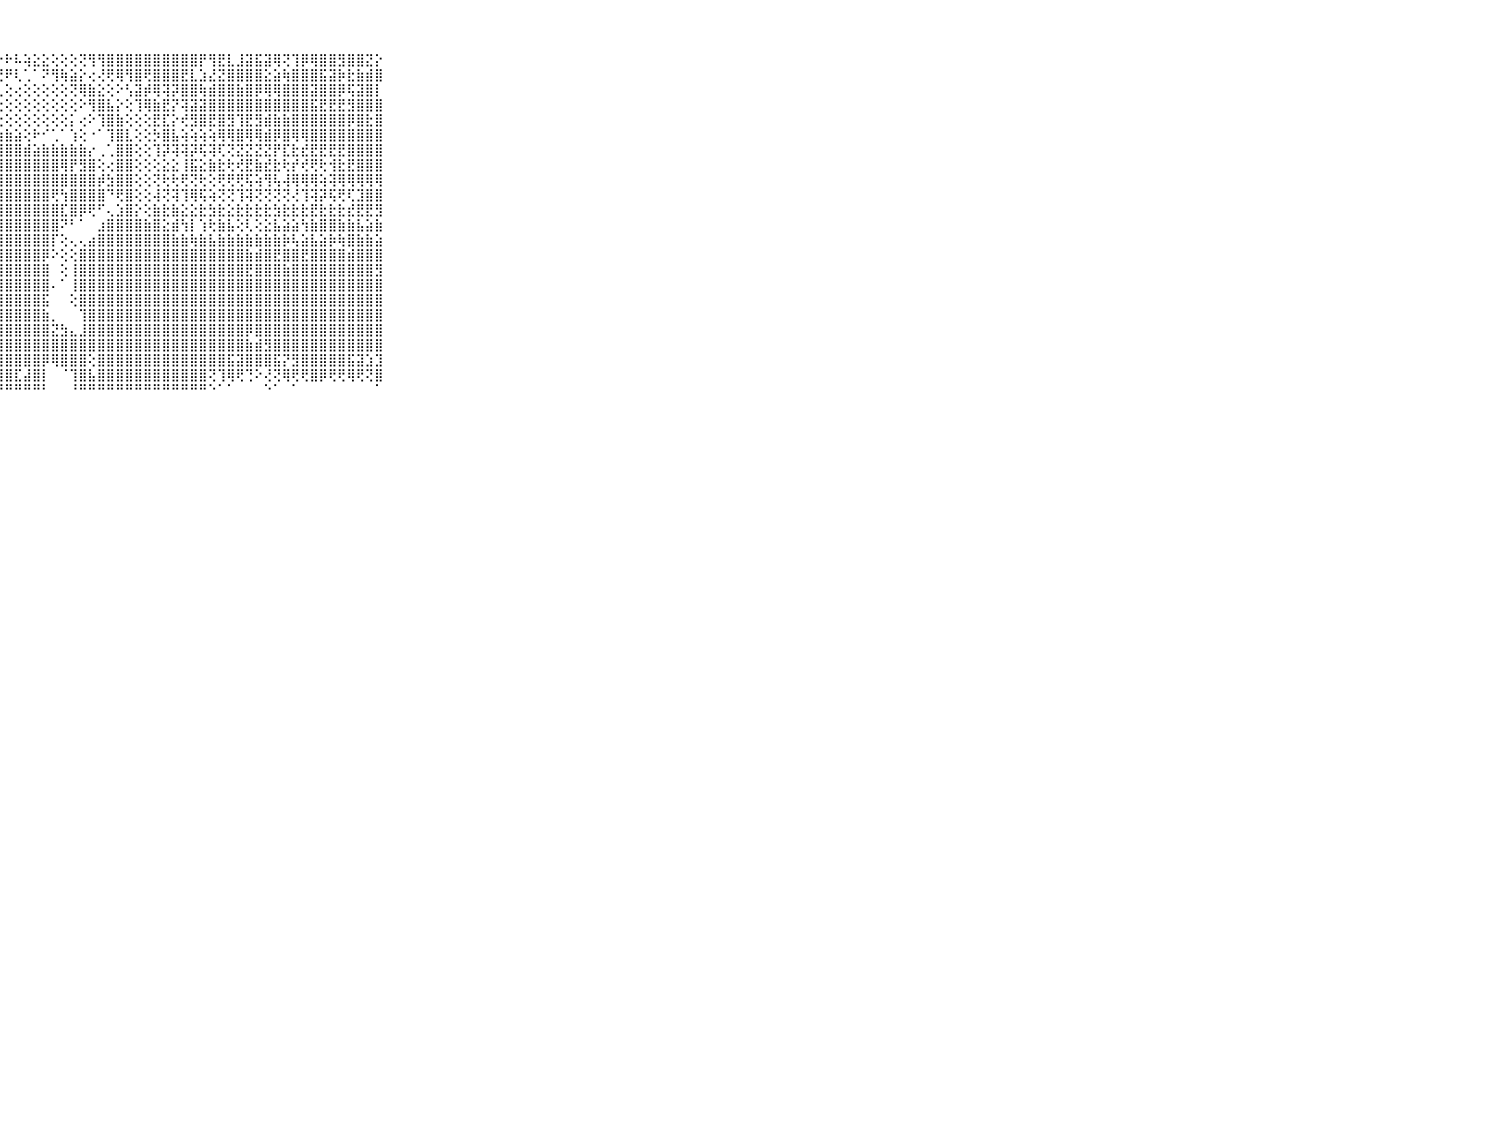

⠀⠀⠀⠀⠀⠀⠀⠀⠀⠀⠀⢜⣷⢜⣹⣿⣝⣯⣿⡿⢟⡝⢕⠕⠑⠑⠑⠑⠗⠧⢵⣕⣕⢕⢕⢕⢝⢻⢻⣿⣿⣿⣿⣿⣿⣿⣿⣿⣿⡟⢻⣟⣇⣸⣽⣯⣽⢿⢝⢹⡿⢿⣿⣿⣻⣿⣿⣝⡕⠀⠀⠀⠀⠀⠀⠀⠀⠀⠀⠀⠀
⠀⠀⠀⠀⠀⠀⠀⠀⠀⠀⠀⢸⣾⣿⣟⣿⣿⡿⢏⢜⠟⢛⢛⢟⢟⢟⢟⢟⠟⢇⢁⠁⠝⢻⢷⣵⡕⢔⢜⢟⢿⢻⣿⢟⣿⣿⣿⣟⣇⣱⣜⣝⣿⣿⣿⣿⣕⣵⢷⣿⣿⣿⣯⣽⡷⣗⣷⣾⣿⠀⠀⠀⠀⠀⠀⠀⠀⠀⠀⠀⠀
⠀⠀⠀⠀⠀⠀⠀⠀⠀⠀⠀⣿⣿⢿⣾⣿⢏⢕⢕⢕⢕⢕⢕⢅⢕⢕⢕⢅⢕⢔⢕⢕⢕⢕⢕⢝⢿⣷⣕⢕⠕⢣⣽⡾⢿⢽⡽⣿⣿⢷⣾⣿⣿⣷⣿⡿⢿⢿⣿⣿⣿⣽⣿⣿⡿⢯⣽⣿⡇⠀⠀⠀⠀⠀⠀⠀⠀⠀⠀⠀⠀
⠀⠀⠀⠀⠀⠀⠀⠀⠀⠀⠀⣿⢱⣿⣿⢇⢕⢕⢕⢕⢕⢕⢕⢕⢕⢕⢕⢕⢕⢕⢕⢕⢕⢕⢕⢕⠕⢻⣿⣧⡕⢕⢹⢿⣷⣟⡝⢽⣽⣽⣿⣿⣿⣿⣿⣿⣿⣿⣿⣿⣿⣯⣟⣟⣟⣻⣿⣿⣿⠀⠀⠀⠀⠀⠀⠀⠀⠀⠀⠀⠀
⠀⠀⠀⠀⠀⠀⠀⠀⠀⠀⠀⢻⣿⣿⣷⣷⣧⣵⣵⣕⣕⣕⣕⢕⢕⢕⢕⢕⢕⢕⢕⢕⢕⢕⢕⡅⢔⠕⢹⣿⣷⢕⢕⢕⣟⣏⡕⢞⣻⣿⣟⣿⣻⢹⣟⣻⣾⣷⣷⣿⣿⣿⣿⣿⣿⡿⣿⣗⣿⠀⠀⠀⠀⠀⠀⠀⠀⠀⠀⠀⠀
⠀⠀⠀⠀⠀⠀⠀⠀⠀⠀⠀⣾⣿⣿⣿⣿⣿⣿⣿⣿⣿⣿⣿⣿⣷⣷⣷⣷⣷⣵⢕⠗⠊⢁⠁⢱⢕⠐⠁⢹⣿⣇⢕⢕⡳⣿⣧⢵⢵⢵⢵⢿⢿⣿⢿⢿⣾⡿⣿⢿⢿⣿⣿⣿⣿⣿⣿⣿⣿⠀⠀⠀⠀⠀⠀⠀⠀⠀⠀⠀⠀
⠀⠀⠀⠀⠀⠀⠀⠀⠀⠀⠀⢿⣿⣿⣿⣿⣿⣿⣿⣿⣿⣿⣿⣿⣿⣿⣿⣿⣿⣿⣾⣵⣷⣷⣷⣷⣷⡔⢀⢁⣿⣿⢕⢕⢹⡽⢽⢽⡽⢯⢽⢏⢝⣝⣝⣝⣝⡟⣏⣗⣞⣟⣟⣟⣟⣿⣿⣿⣿⠀⠀⠀⠀⠀⠀⠀⠀⠀⠀⠀⠀
⠀⠀⠀⠀⠀⠀⠀⠀⠀⠀⠀⣵⣿⣿⣿⣿⣿⣿⣿⣿⣿⣿⣿⣿⣿⣿⣿⣿⣿⣿⣿⣿⣿⣿⢿⡟⣻⣿⢕⢔⣿⣿⢕⢕⢕⣕⣕⢸⣯⣕⣷⣗⢗⢞⣟⣷⣞⣗⢗⡞⢞⢟⢗⢺⣗⣟⣿⣿⣿⠀⠀⠀⠀⠀⠀⠀⠀⠀⠀⠀⠀
⠀⠀⠀⠀⠀⠀⠀⠀⠀⠀⠀⢽⣿⣿⣿⣿⣿⣿⣿⣿⣿⣿⣿⣿⣿⣿⣿⣿⣿⣿⣿⣿⣿⣿⣿⣿⣿⣿⡾⣳⣿⣿⢕⢕⢝⢗⢗⢟⢝⢗⢕⢟⢟⢟⢯⢵⢻⢧⢼⢿⢿⢿⢵⢽⢿⢿⢿⢿⢿⠀⠀⠀⠀⠀⠀⠀⠀⠀⠀⠀⠀
⠀⠀⠀⠀⠀⠀⠀⠀⠀⠀⠀⣷⣿⣿⣿⣿⣿⣿⣿⣿⣿⣿⣿⣿⣿⣿⣿⣿⣿⣿⣿⣿⣿⢟⢳⣿⣿⣿⣿⠙⢟⣿⢕⢕⢼⢝⢽⢹⢿⢯⢵⢝⢝⢹⢽⢝⢝⢝⢝⢜⢹⢽⡽⢯⢟⢏⣹⣿⣿⠀⠀⠀⠀⠀⠀⠀⠀⠀⠀⠀⠀
⠀⠀⠀⠀⠀⠀⠀⠀⠀⠀⠀⣿⣿⣿⣿⣿⣿⣿⣿⣿⣿⣿⣿⣿⣿⣿⣿⣿⣿⣿⣿⣿⣿⣿⣏⣿⡿⢟⠋⢄⣱⣿⡕⢕⣷⣗⣷⣕⣕⣗⣳⣗⣕⣗⣗⣗⣗⣳⣗⣗⣗⣟⣗⣗⣗⣞⣟⣟⣻⠀⠀⠀⠀⠀⠀⠀⠀⠀⠀⠀⠀
⠀⠀⠀⠀⠀⠀⠀⠀⠀⠀⠀⢿⣿⣿⣿⣿⣿⣿⣿⣿⣿⣿⣿⣿⣿⣿⣿⣿⣿⣿⣿⣿⣿⣿⠝⠃⠁⠀⣰⣿⣿⣿⣿⣷⣿⣕⣾⢳⡇⢱⢗⣷⣧⢕⢇⢕⣕⣧⣵⣵⢳⣷⣿⣿⣷⣷⣧⣵⣷⠀⠀⠀⠀⠀⠀⠀⠀⠀⠀⠀⠀
⠀⠀⠀⠀⠀⠀⠀⠀⠀⠀⠀⢱⢿⣿⣿⣿⣿⣿⣿⣿⣿⣿⣿⣿⣿⣿⣿⣿⣿⣿⣿⣿⣿⡏⢕⢄⢄⣴⣿⣿⣿⣿⣿⣿⣿⣿⣷⣷⢷⣷⣧⣷⣷⣷⣷⣷⣷⣷⡷⢧⣵⣧⣵⡷⢷⣿⣷⣷⣵⠀⠀⠀⠀⠀⠀⠀⠀⠀⠀⠀⠀
⠀⠀⠀⠀⠀⠀⠀⠀⠀⠀⠀⢕⢺⣿⣿⣿⣿⣿⣿⣿⣿⣿⣿⣿⣿⣿⣿⣿⣿⣿⣿⣿⡿⠕⢕⢕⣿⣿⣿⣿⣿⣿⣿⣿⣿⣿⣿⣿⣿⣿⣿⣿⣿⣿⣷⣾⣿⣟⣿⣿⣟⣿⣿⣿⣿⣾⣿⣿⣿⠀⠀⠀⠀⠀⠀⠀⠀⠀⠀⠀⠀
⠀⠀⠀⠀⠀⠀⠀⠀⠀⠀⠀⢕⢸⣿⣿⣿⣿⣿⣿⣿⣿⣿⣿⣿⣿⣿⣿⣿⣿⣿⣿⣿⣿⠀⢕⢸⣿⣿⣿⣿⣿⣿⣿⣿⣿⣿⣿⣿⣿⣿⣿⣿⣿⣿⣟⣿⣿⣿⣷⣿⣿⣿⣿⣿⣿⣿⣿⣿⣻⠀⠀⠀⠀⠀⠀⠀⠀⠀⠀⠀⠀
⠀⠀⠀⠀⠀⠀⠀⠀⠀⠀⠀⢕⢺⣿⣿⣿⣿⣿⣿⣿⣿⣿⣿⣿⣿⣿⣿⣿⣿⣿⣿⣿⣿⠄⠁⢸⣿⣿⣿⣿⣿⣿⣿⣿⣿⣿⣿⣿⣿⣿⣿⣿⣿⣿⣿⣿⣿⣿⣿⣿⣿⣿⣿⣿⣿⣿⣿⣿⣿⠀⠀⠀⠀⠀⠀⠀⠀⠀⠀⠀⠀
⠀⠀⠀⠀⠀⠀⠀⠀⠀⠀⠀⢕⣿⣿⣿⣿⣿⣿⣿⣿⣿⣿⣿⣿⣿⣿⣿⣿⣿⣿⣿⣿⣯⠀⠀⢕⣿⣿⣿⣿⣿⣿⣿⣿⣿⣿⣿⣿⣿⣿⣿⣿⣿⣿⣿⣿⣿⣿⣿⣿⣿⣿⣿⣿⣿⣿⣿⣿⣿⠀⠀⠀⠀⠀⠀⠀⠀⠀⠀⠀⠀
⠀⠀⠀⠀⠀⠀⠀⠀⠀⠀⠀⡇⢺⣿⣿⣿⣿⣿⣿⣿⣿⣿⣿⣿⣿⣿⣿⣿⣿⣿⣿⣿⣷⡀⠀⠀⢹⣿⣿⣿⣿⣿⣿⣿⣿⣿⣿⣿⣿⣿⣿⣿⣿⣿⣿⣿⣿⣿⣿⣿⣿⣿⣿⣿⣿⣿⣿⣿⣿⠀⠀⠀⠀⠀⠀⠀⠀⠀⠀⠀⠀
⠀⠀⠀⠀⠀⠀⠀⠀⠀⠀⠀⣯⣿⣿⣿⣿⣿⣿⣿⣿⣿⣿⣿⣿⣿⣿⣿⣿⣿⣿⣿⣿⣿⣝⣳⣄⣸⣿⣿⣿⣿⣿⣿⣿⣿⣿⣿⣿⣿⣿⣿⣿⣿⣿⡿⣿⣿⣿⣿⣿⣿⣿⣿⣿⣿⣿⣿⣿⣿⠀⠀⠀⠀⠀⠀⠀⠀⠀⠀⠀⠀
⠀⠀⠀⠀⠀⠀⠀⠀⠀⠀⠀⣿⣿⣿⣿⣿⣿⣿⣿⣿⣿⣿⣿⣿⣿⣿⣿⣿⣿⣿⣿⣿⣿⣿⣿⣿⣿⣿⣿⣿⣿⣿⣿⣿⣿⣿⣿⣿⣿⣿⣿⣿⣿⣿⣷⣾⣻⣿⣿⣿⣿⣿⣿⣿⣿⣿⣿⣿⣿⠀⠀⠀⠀⠀⠀⠀⠀⠀⠀⠀⠀
⠀⠀⠀⠀⠀⠀⠀⠀⠀⠀⠀⣿⣿⣿⢕⢕⢕⢕⢕⢸⢸⣿⣿⢟⣿⣿⢟⢿⣿⣿⣿⣿⡿⢿⣿⣿⣿⢕⣿⣿⣿⣿⣿⣿⣿⣿⣿⣿⣿⣿⣿⣿⣯⣽⣿⣿⣿⣯⡝⣻⣿⣿⣿⣿⣿⣯⣽⣱⣹⠀⠀⠀⠀⠀⠀⠀⠀⠀⠀⠀⠀
⠀⠀⠀⠀⠀⠀⠀⠀⠀⠀⠀⣿⣿⣿⣧⣕⣕⣕⡕⢕⣕⣟⣏⣕⣏⡕⢕⣼⣿⣏⣼⣿⡇⠀⠈⢹⣿⣧⣿⣿⣿⣿⣿⣿⣿⣿⣿⣿⣿⣿⢝⢹⢿⢟⢙⠕⢜⢝⢿⢟⢟⣿⡿⢟⢟⢿⢟⢝⣿⠀⠀⠀⠀⠀⠀⠀⠀⠀⠀⠀⠀
⠀⠀⠀⠀⠀⠀⠀⠀⠀⠀⠀⠛⠛⠛⠛⠛⠛⠛⠛⠛⠛⠛⠛⠛⠛⠛⠓⠛⠛⠛⠛⠛⠃⠀⠀⠘⠛⠛⠛⠛⠛⠛⠛⠛⠛⠛⠛⠛⠛⠛⠑⠁⠁⠀⠀⠀⠑⠁⠀⠁⠀⠀⠀⠀⠀⠀⠀⠀⠁⠀⠀⠀⠀⠀⠀⠀⠀⠀⠀⠀⠀